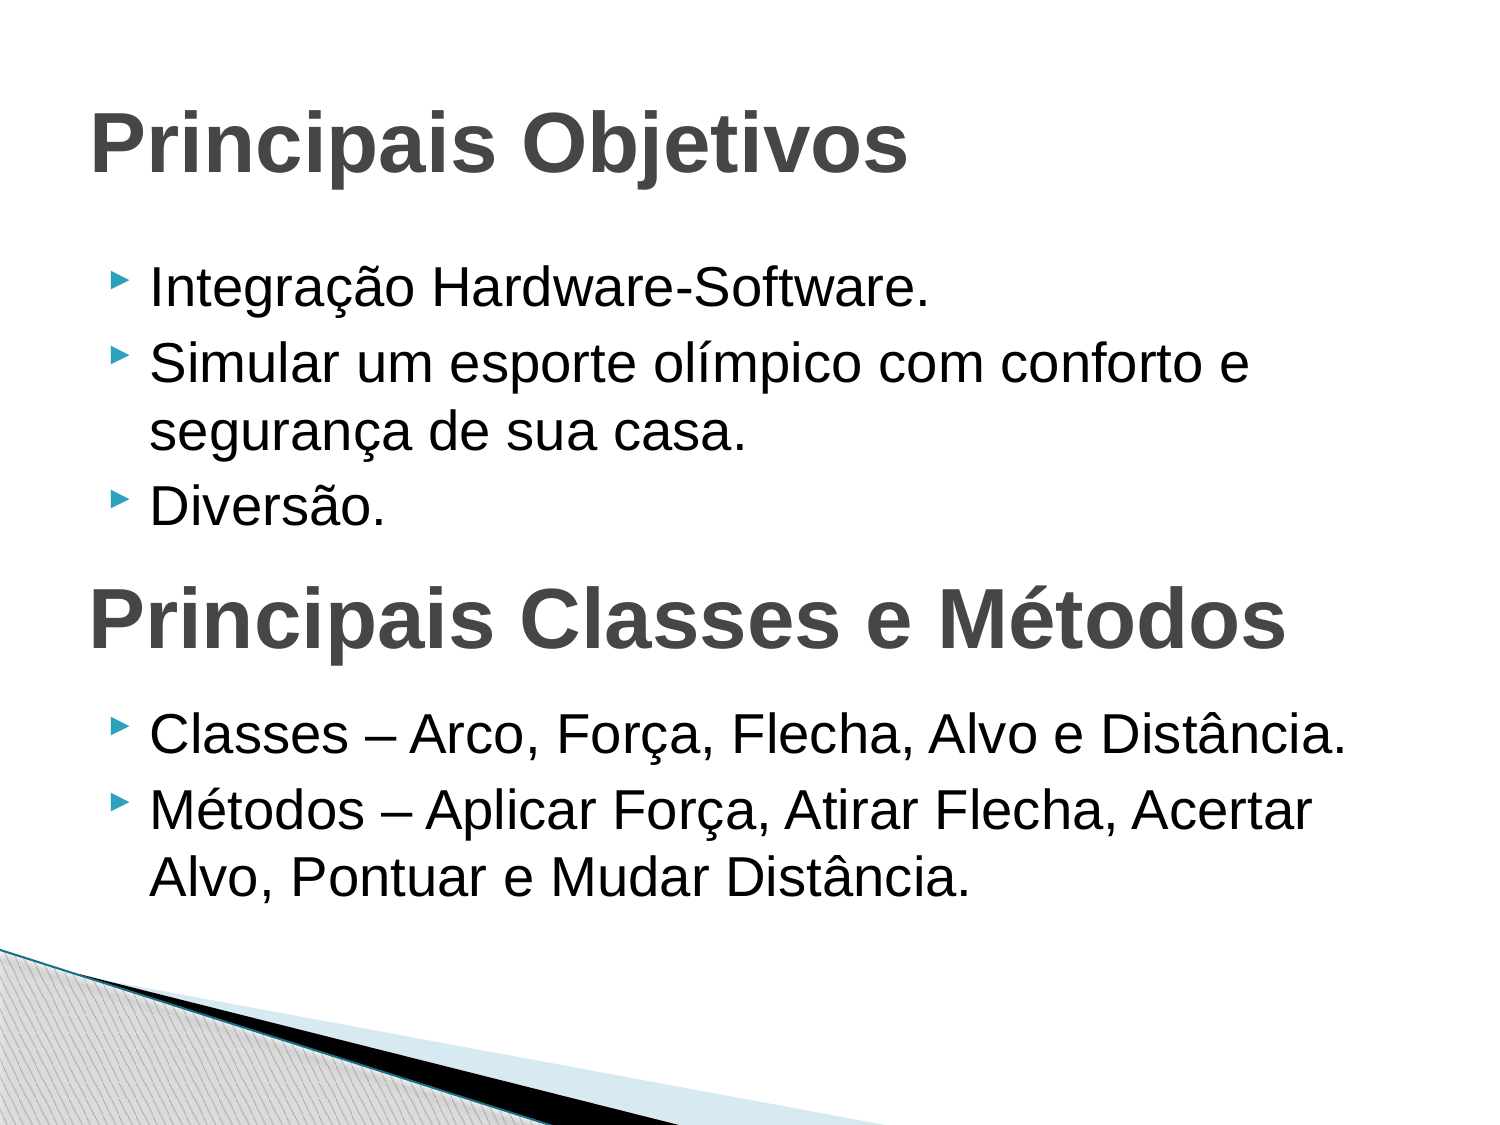

# Principais Objetivos
Integração Hardware-Software.
Simular um esporte olímpico com conforto e segurança de sua casa.
Diversão.

Classes – Arco, Força, Flecha, Alvo e Distância.
Métodos – Aplicar Força, Atirar Flecha, Acertar Alvo, Pontuar e Mudar Distância.

Principais Classes e Métodos